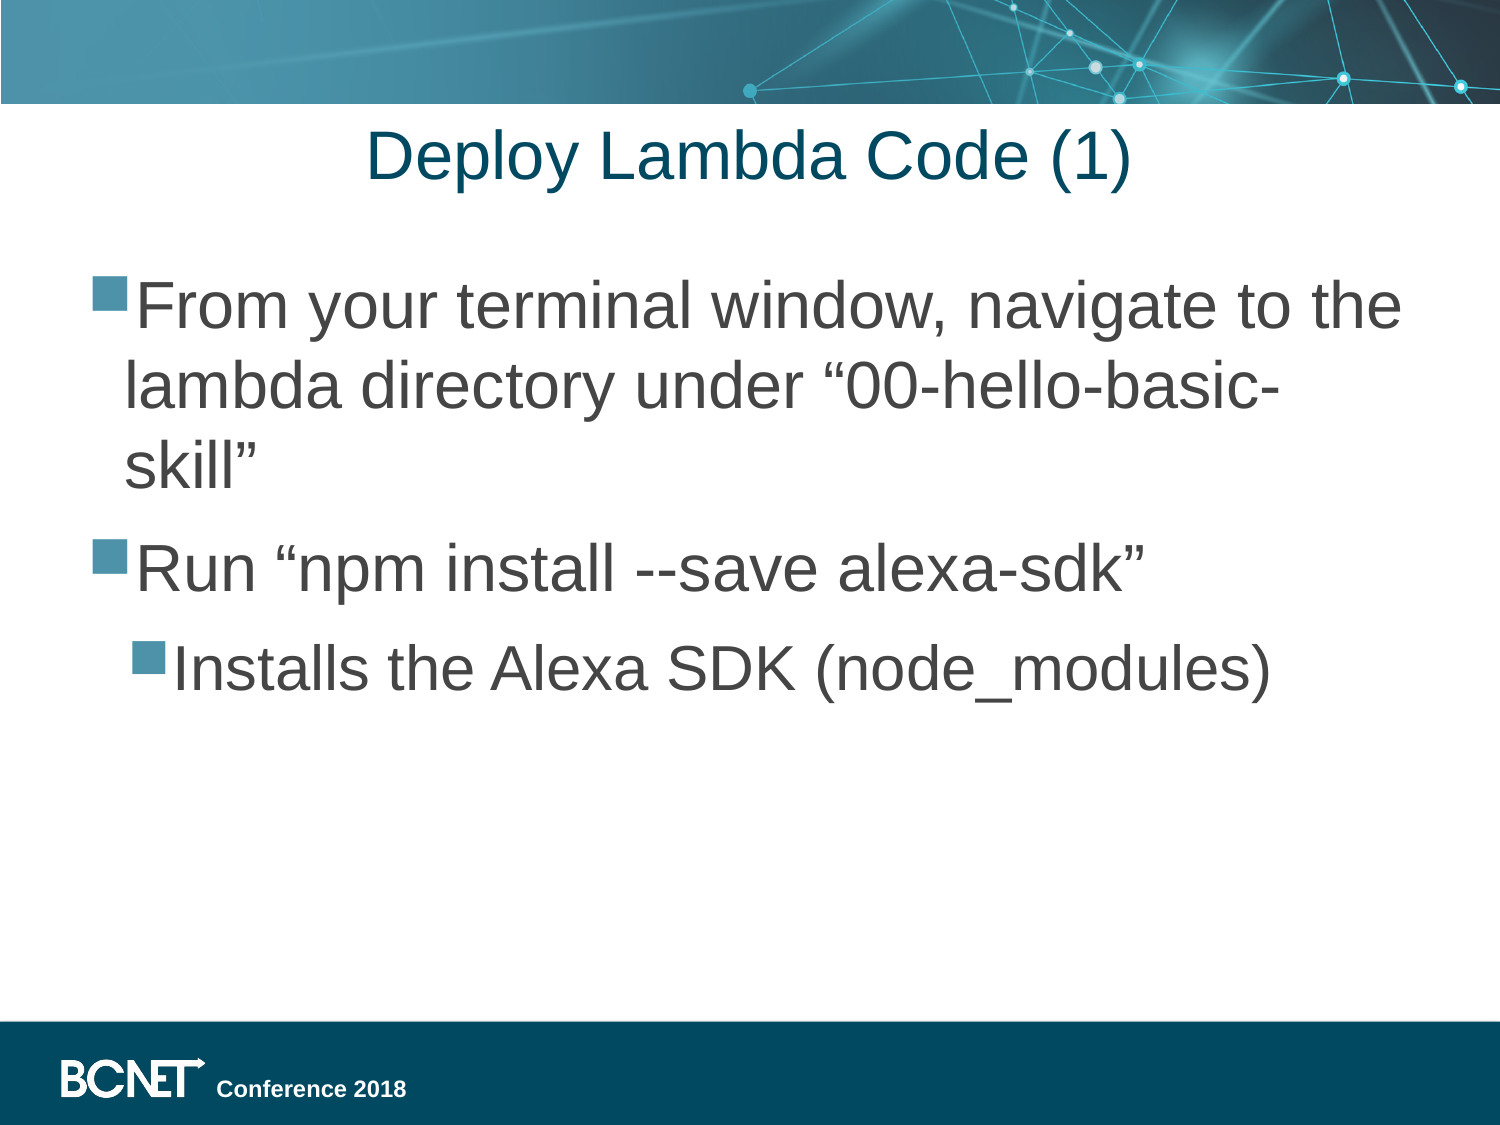

# Deploy Lambda Code (1)
From your terminal window, navigate to the lambda directory under “00-hello-basic-skill”
Run “npm install --save alexa-sdk”
Installs the Alexa SDK (node_modules)